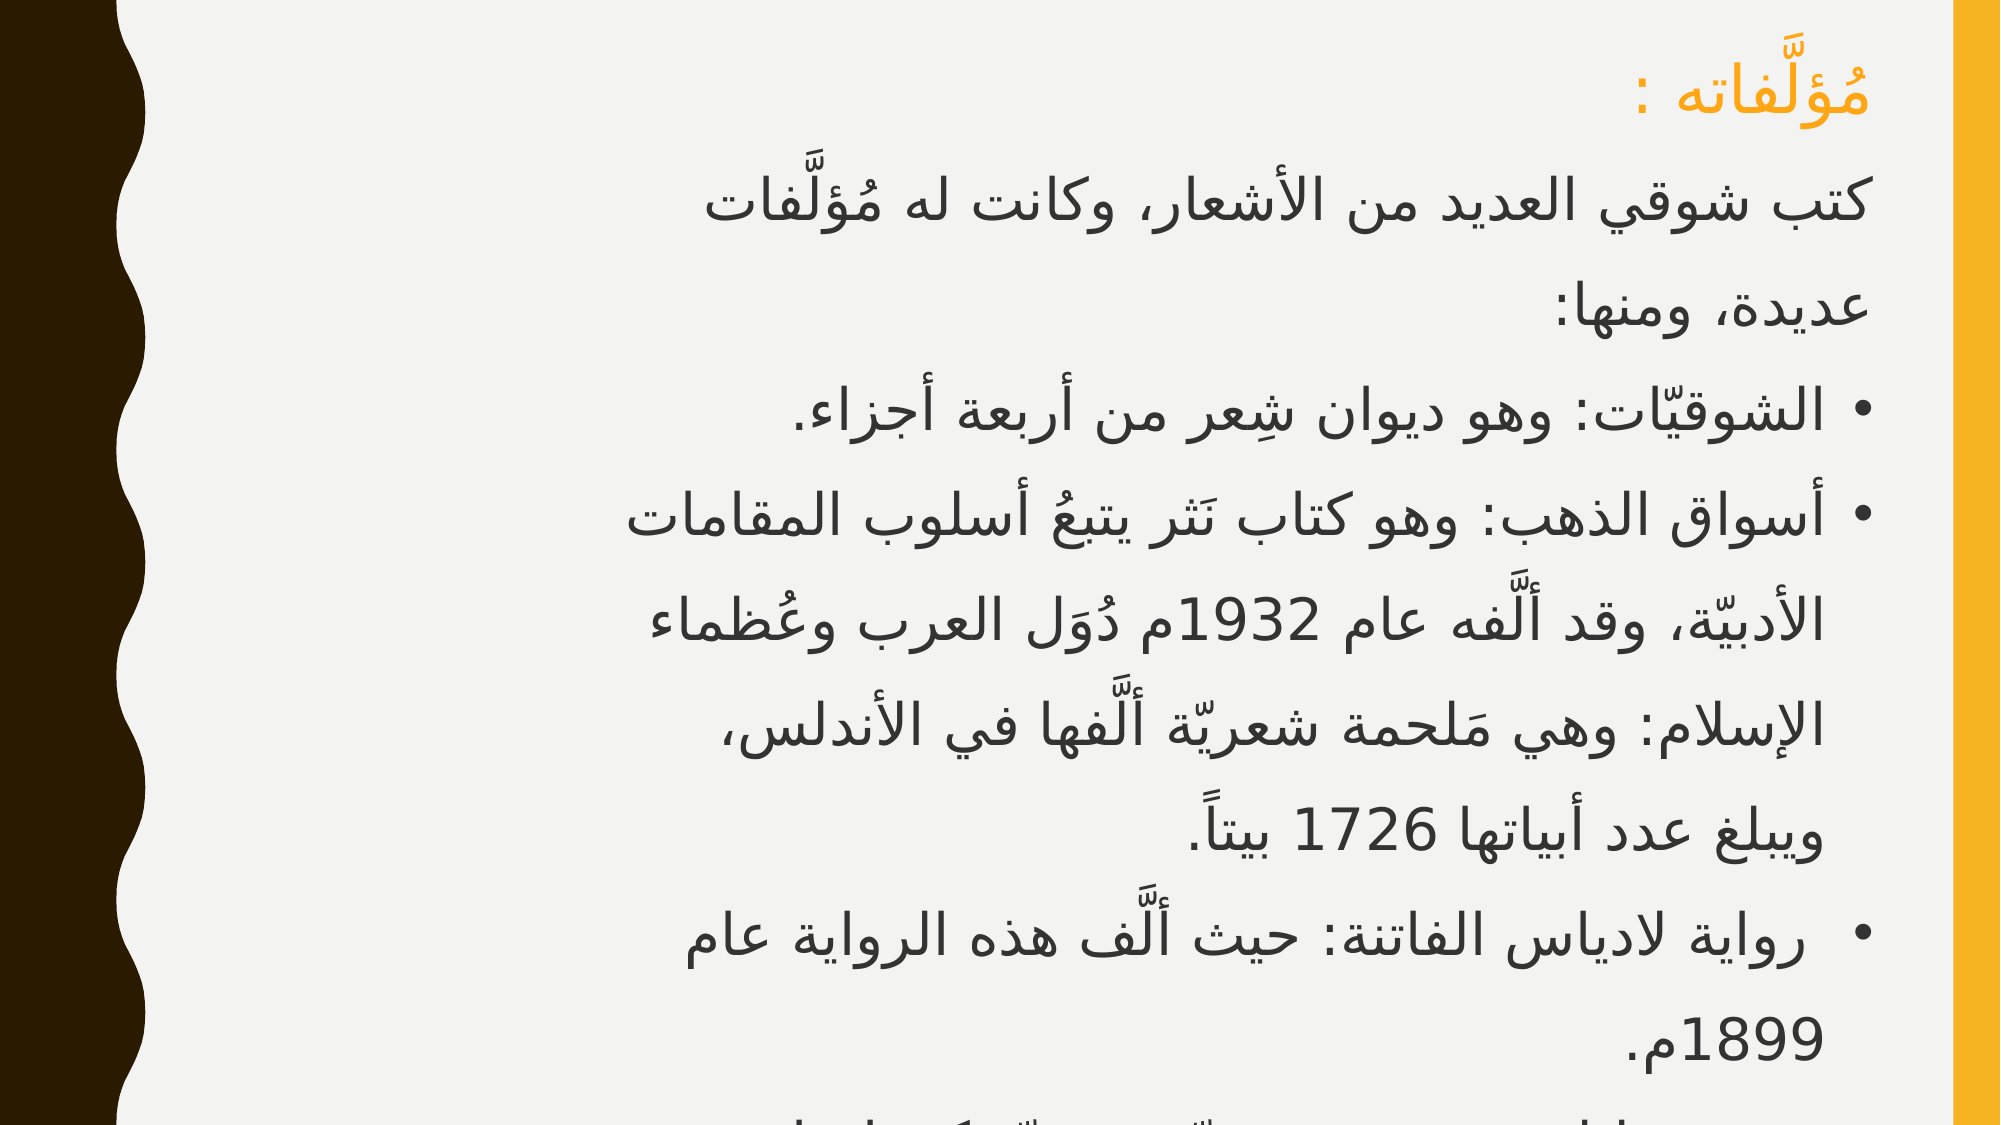

مُؤلَّفاته :
كتب شوقي العديد من الأشعار، وكانت له مُؤلَّفات عديدة، ومنها:
الشوقيّات: وهو ديوان شِعر من أربعة أجزاء.
أسواق الذهب: وهو كتاب نَثر يتبعُ أسلوب المقامات الأدبيّة، وقد ألَّفه عام 1932م دُوَل العرب وعُظماء الإسلام: وهي مَلحمة شعريّة ألَّفها في الأندلس، ويبلغ عدد أبياتها 1726 بيتاً.
 رواية لادياس الفاتنة: حيث ألَّف هذه الرواية عام 1899م.
 مجنون ليلى: وهي مسرحيّة شِعريّة كتبها عام 1931م.
عنترة: وهي مسرحيّة شعريّة ألَّفها عام1932م.